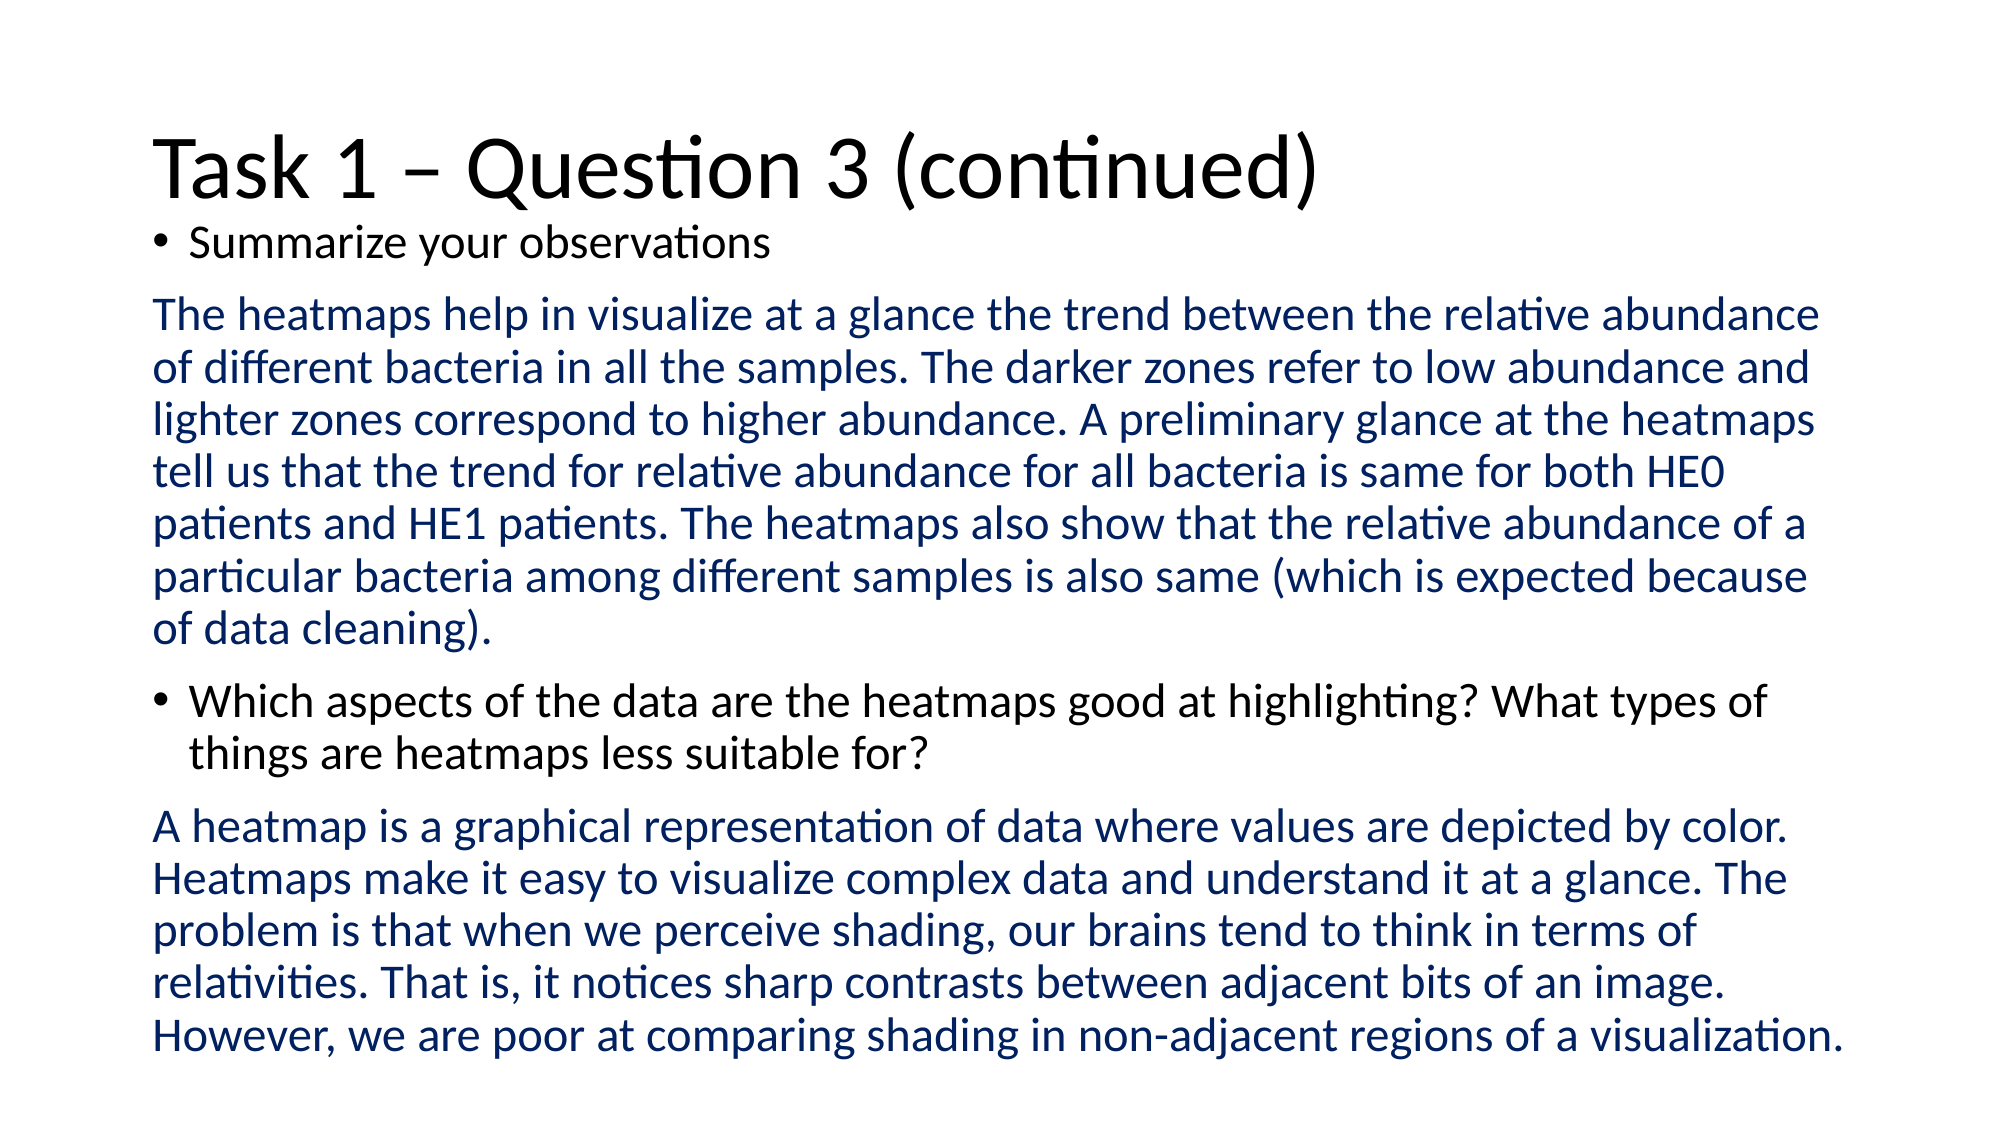

# Task 1 – Question 3 (continued)
Summarize your observations
The heatmaps help in visualize at a glance the trend between the relative abundance of different bacteria in all the samples. The darker zones refer to low abundance and lighter zones correspond to higher abundance. A preliminary glance at the heatmaps tell us that the trend for relative abundance for all bacteria is same for both HE0 patients and HE1 patients. The heatmaps also show that the relative abundance of a particular bacteria among different samples is also same (which is expected because of data cleaning).
Which aspects of the data are the heatmaps good at highlighting? What types of things are heatmaps less suitable for?
A heatmap is a graphical representation of data where values are depicted by color. Heatmaps make it easy to visualize complex data and understand it at a glance. The problem is that when we perceive shading, our brains tend to think in terms of relativities. That is, it notices sharp contrasts between adjacent bits of an image. However, we are poor at comparing shading in non-adjacent regions of a visualization.